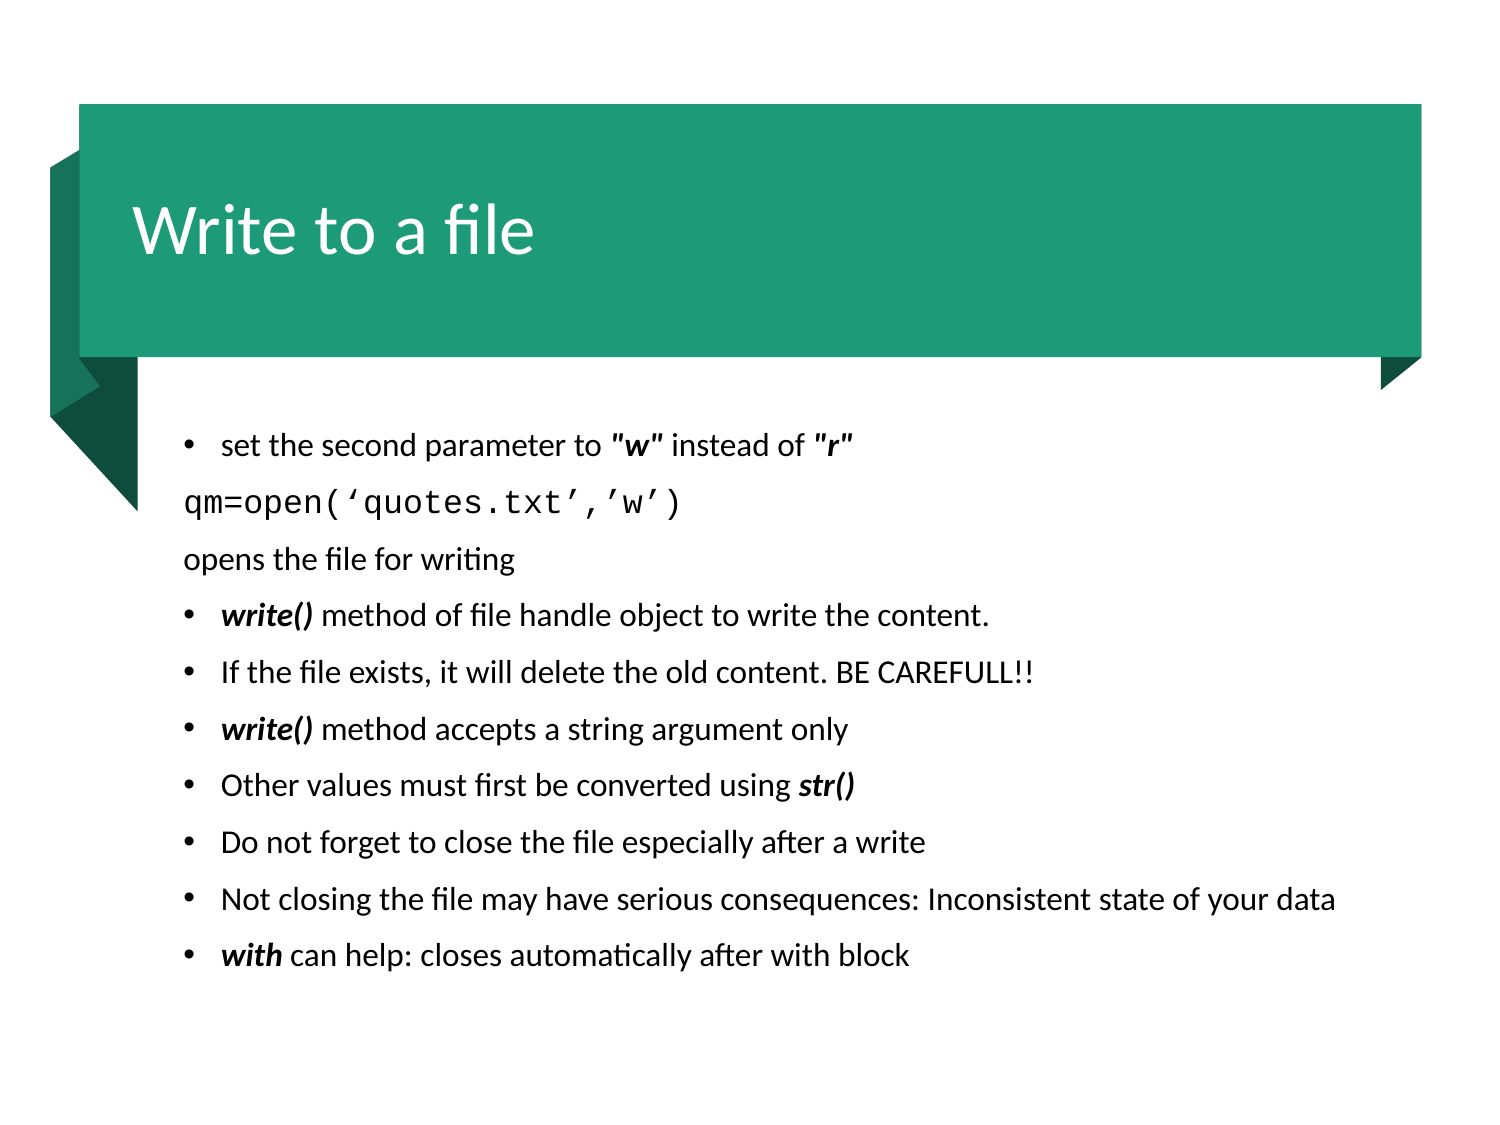

# Write to a file

set the second parameter to "w" instead of "r"
qm=open(‘quotes.txt’,’w’)
opens the file for writing
write() method of file handle object to write the content.
If the file exists, it will delete the old content. BE CAREFULL!!
write() method accepts a string argument only
Other values must first be converted using str()
Do not forget to close the file especially after a write
Not closing the file may have serious consequences: Inconsistent state of your data
with can help: closes automatically after with block